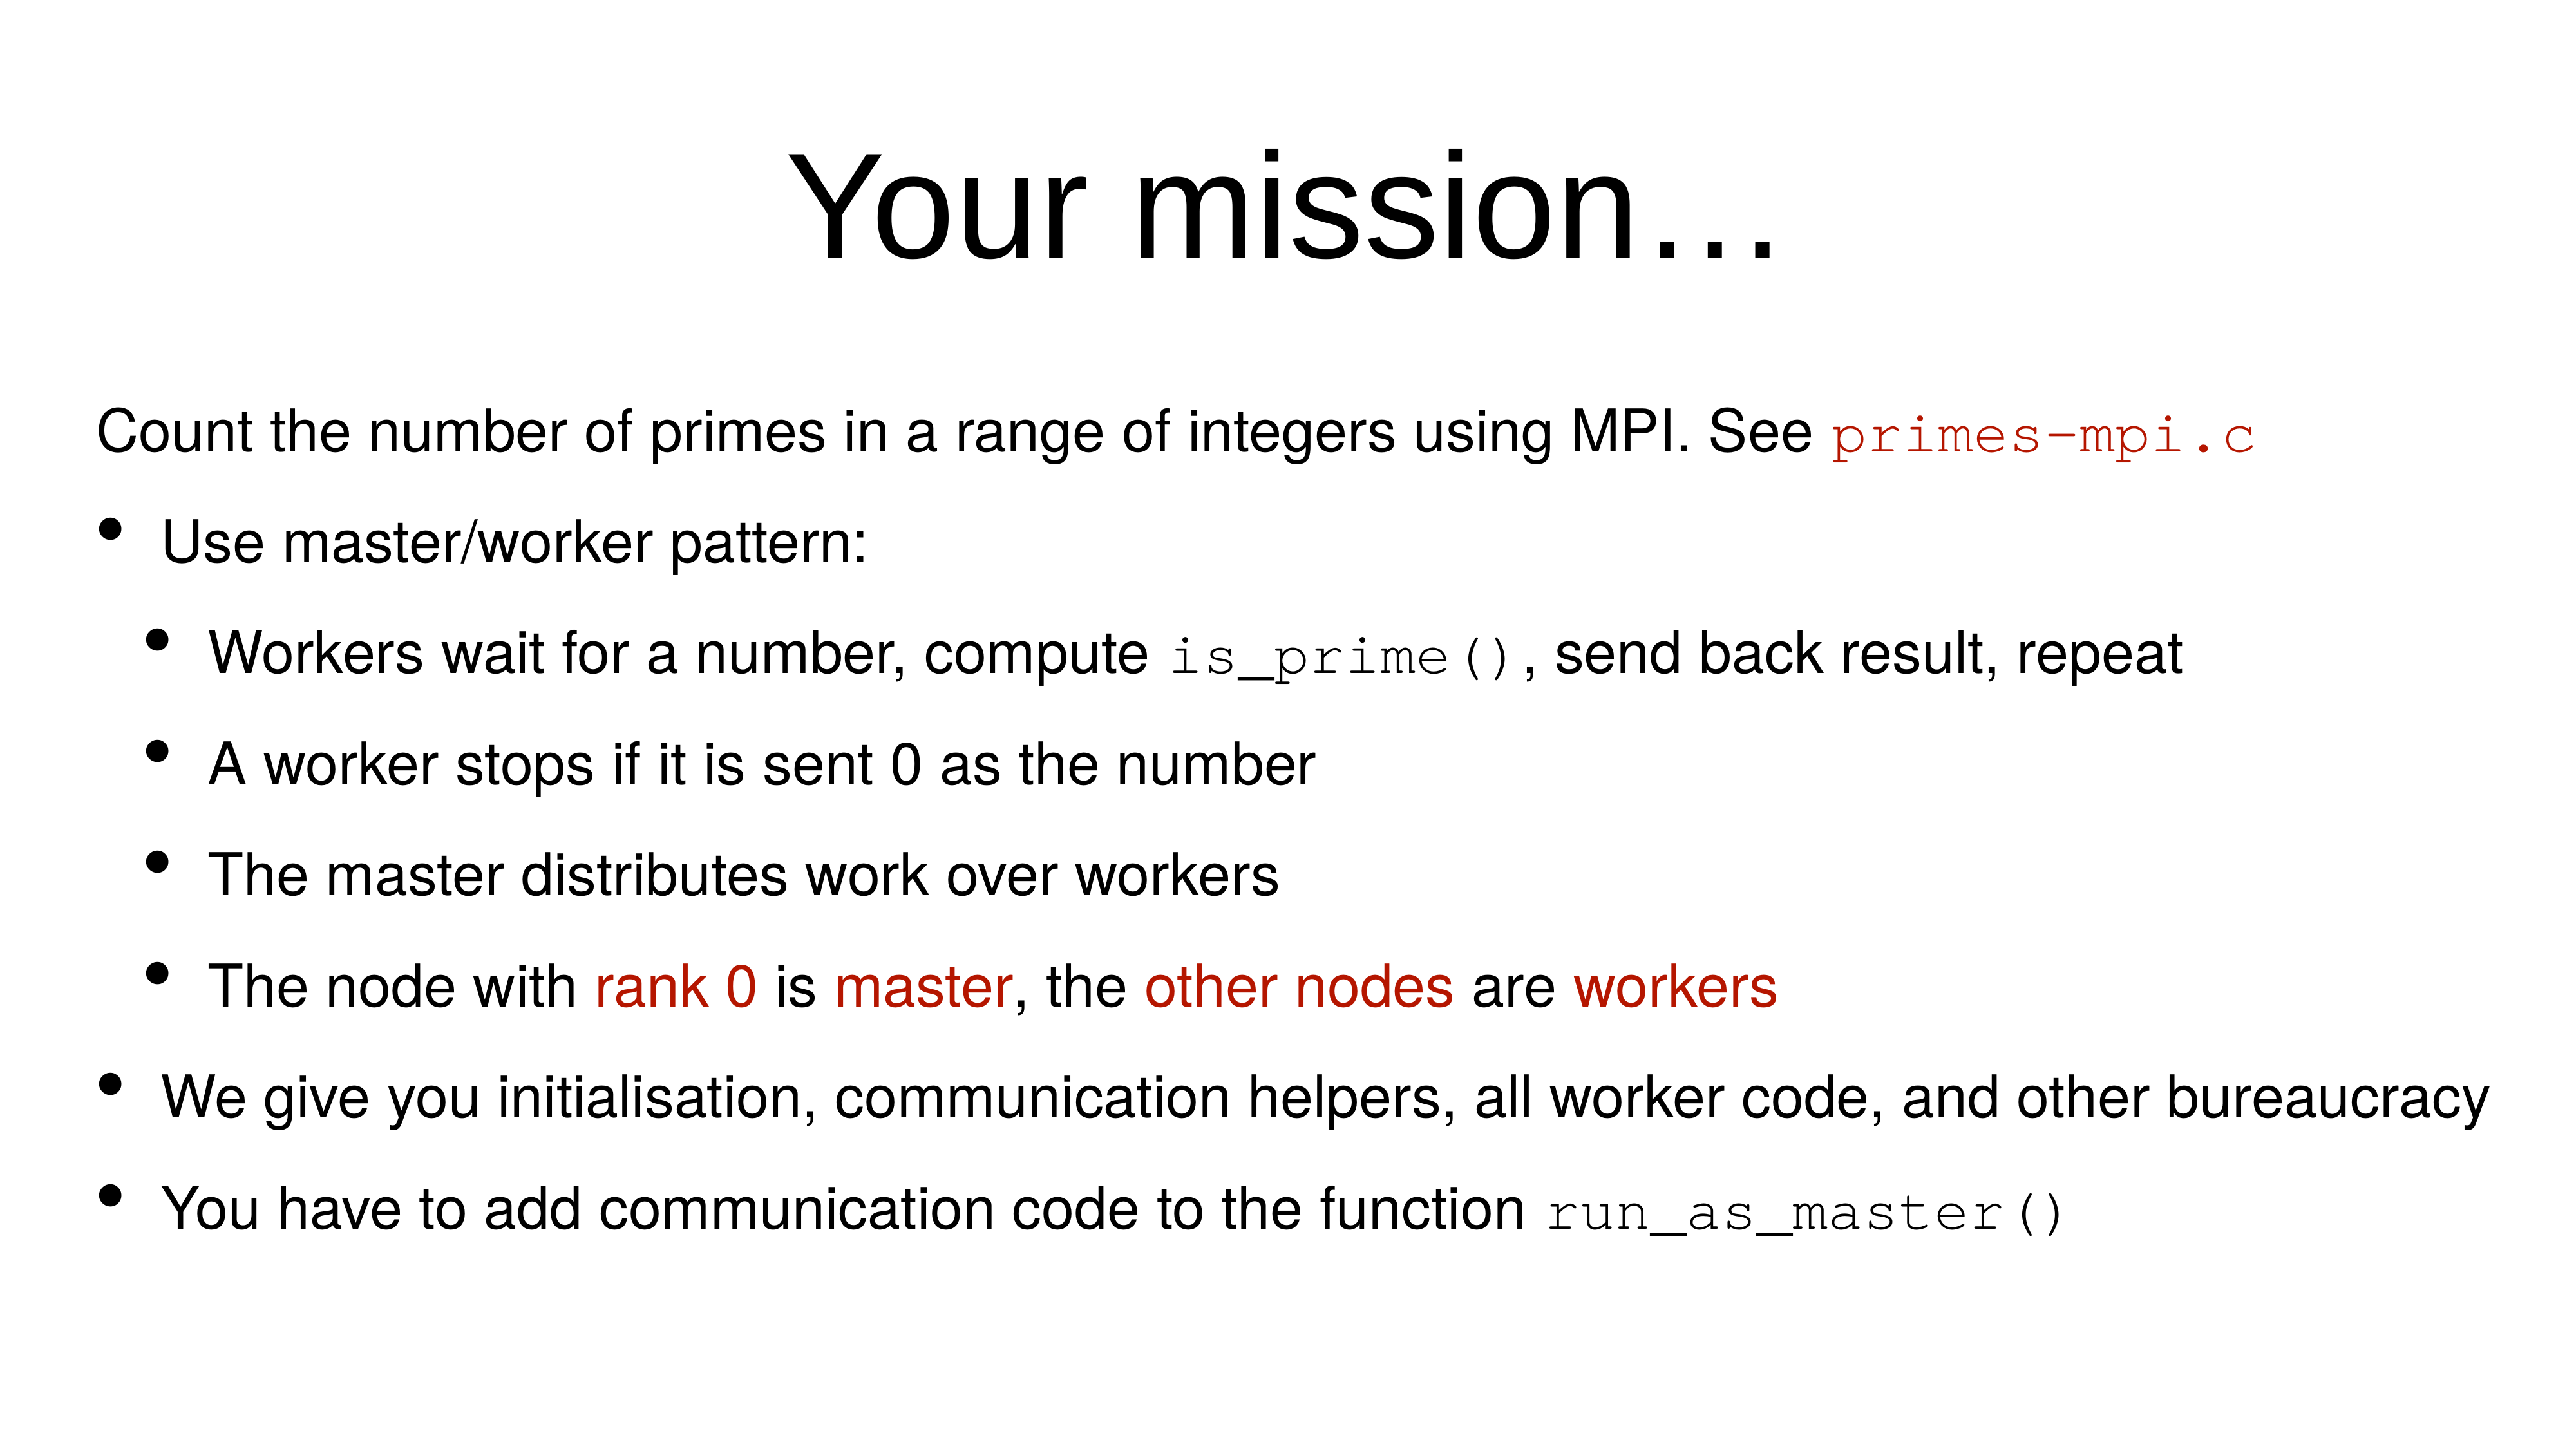

# Your mission…
Count the number of primes in a range of integers using MPI. See primes-mpi.c
Use master/worker pattern:
Workers wait for a number, compute is_prime(), send back result, repeat
A worker stops if it is sent 0 as the number
The master distributes work over workers
The node with rank 0 is master, the other nodes are workers
We give you initialisation, communication helpers, all worker code, and other bureaucracy
You have to add communication code to the function run_as_master()
60